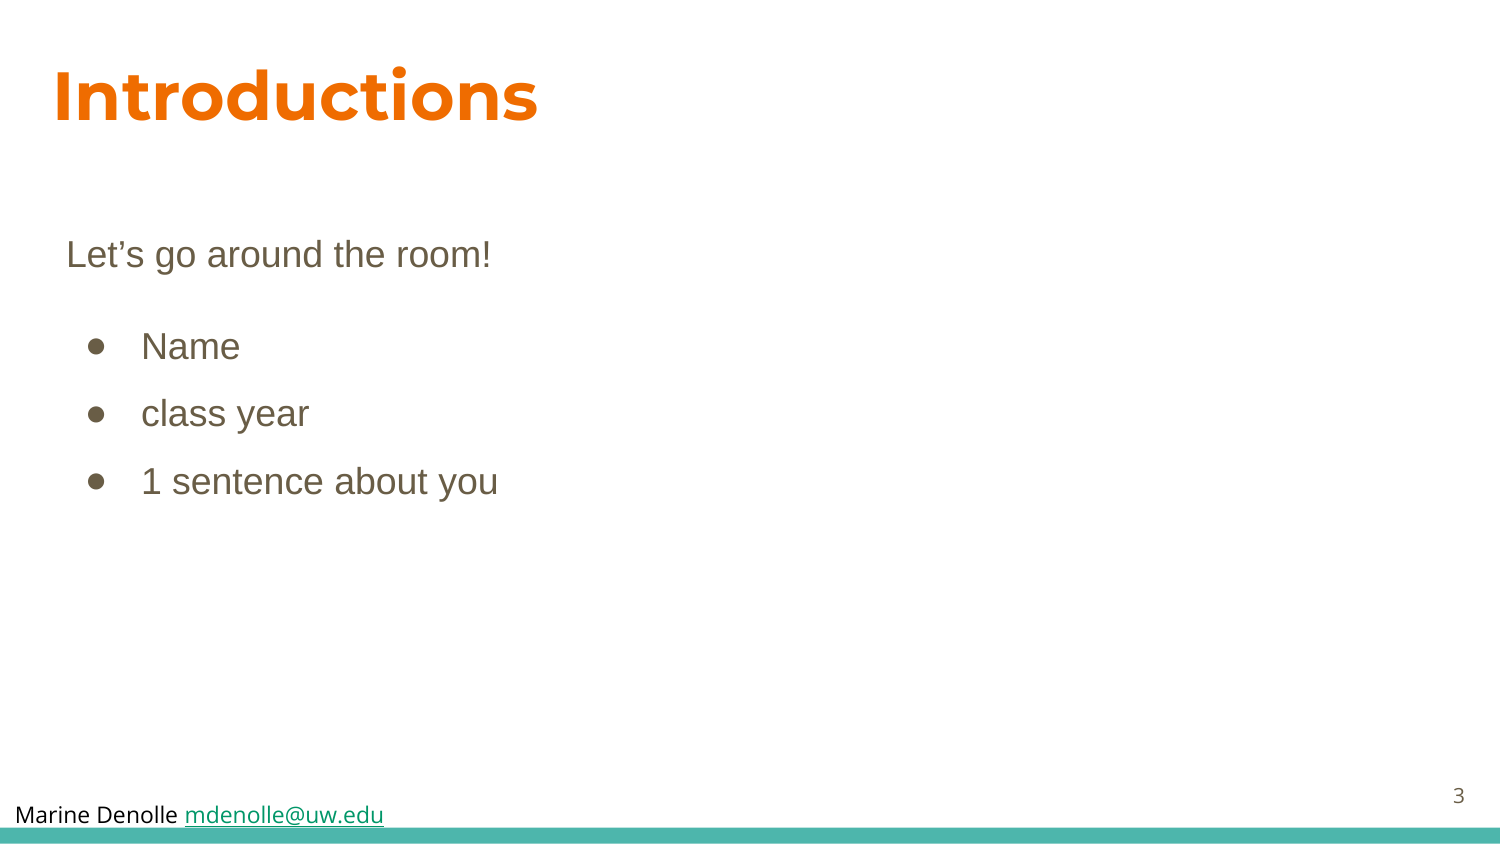

# Introductions
Let’s go around the room!
Name
class year
1 sentence about you
3
Marine Denolle mdenolle@uw.edu